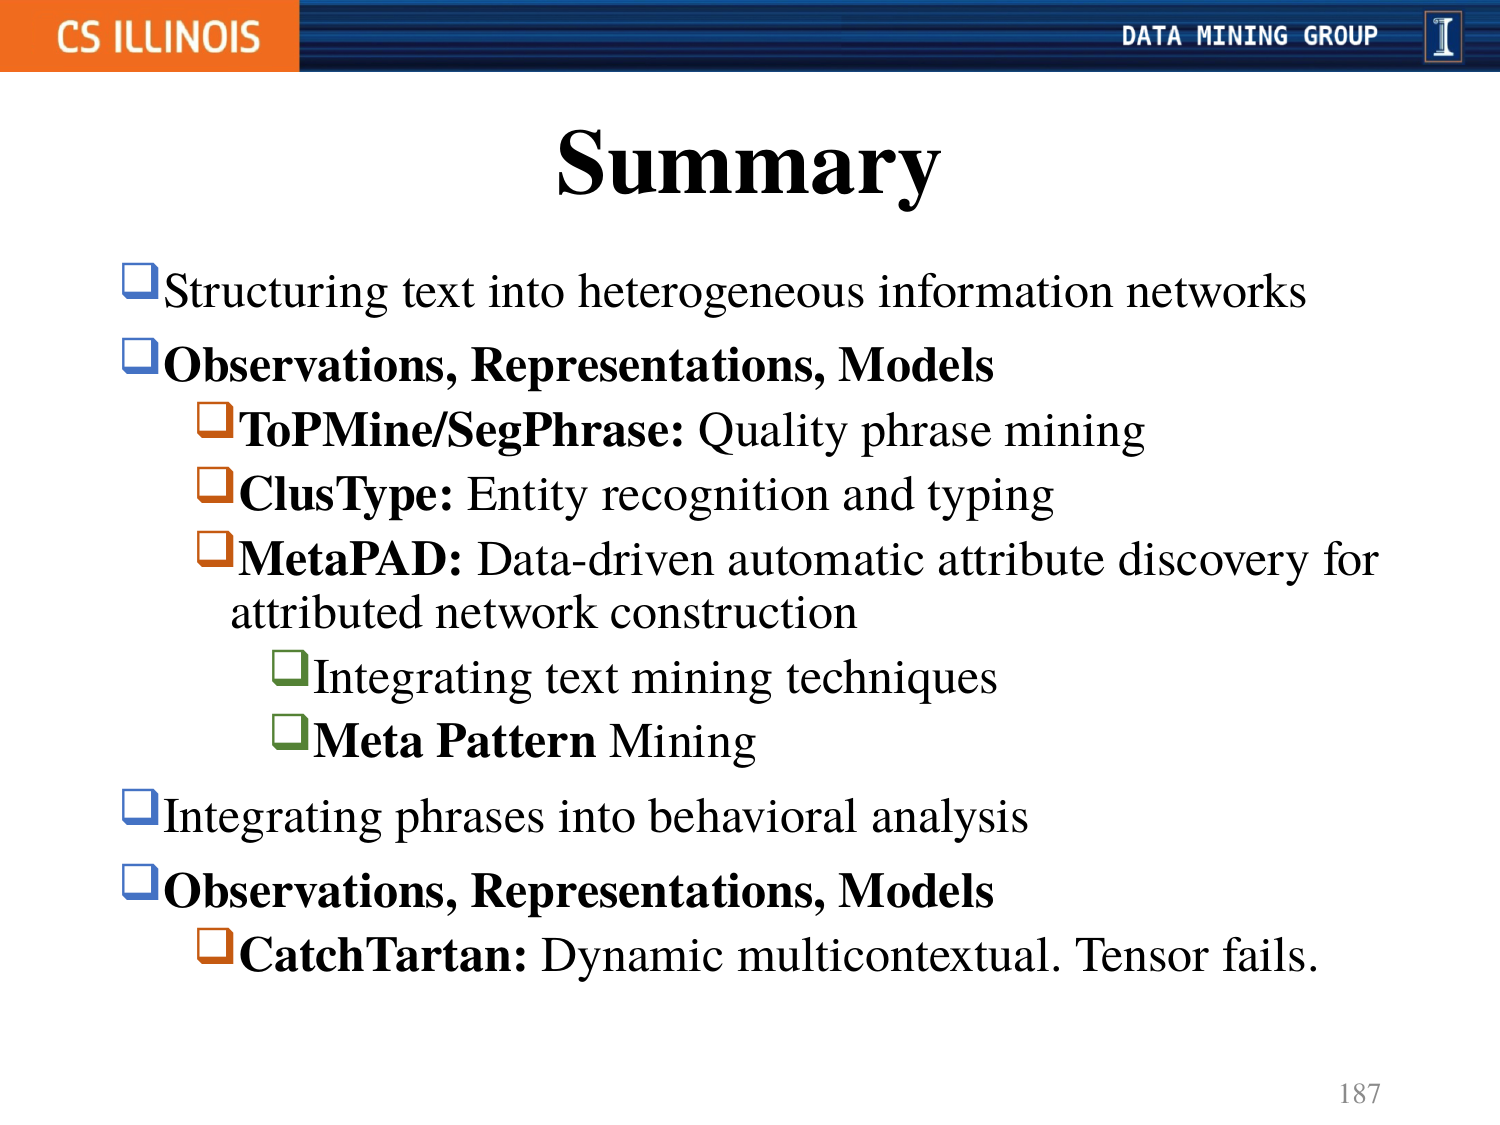

# Summary
Structuring text into heterogeneous information networks
Observations, Representations, Models
ToPMine/SegPhrase: Quality phrase mining
ClusType: Entity recognition and typing
MetaPAD: Data-driven automatic attribute discovery for attributed network construction
Integrating text mining techniques
Meta Pattern Mining
Integrating phrases into behavioral analysis
Observations, Representations, Models
CatchTartan: Dynamic multicontextual. Tensor fails.
187